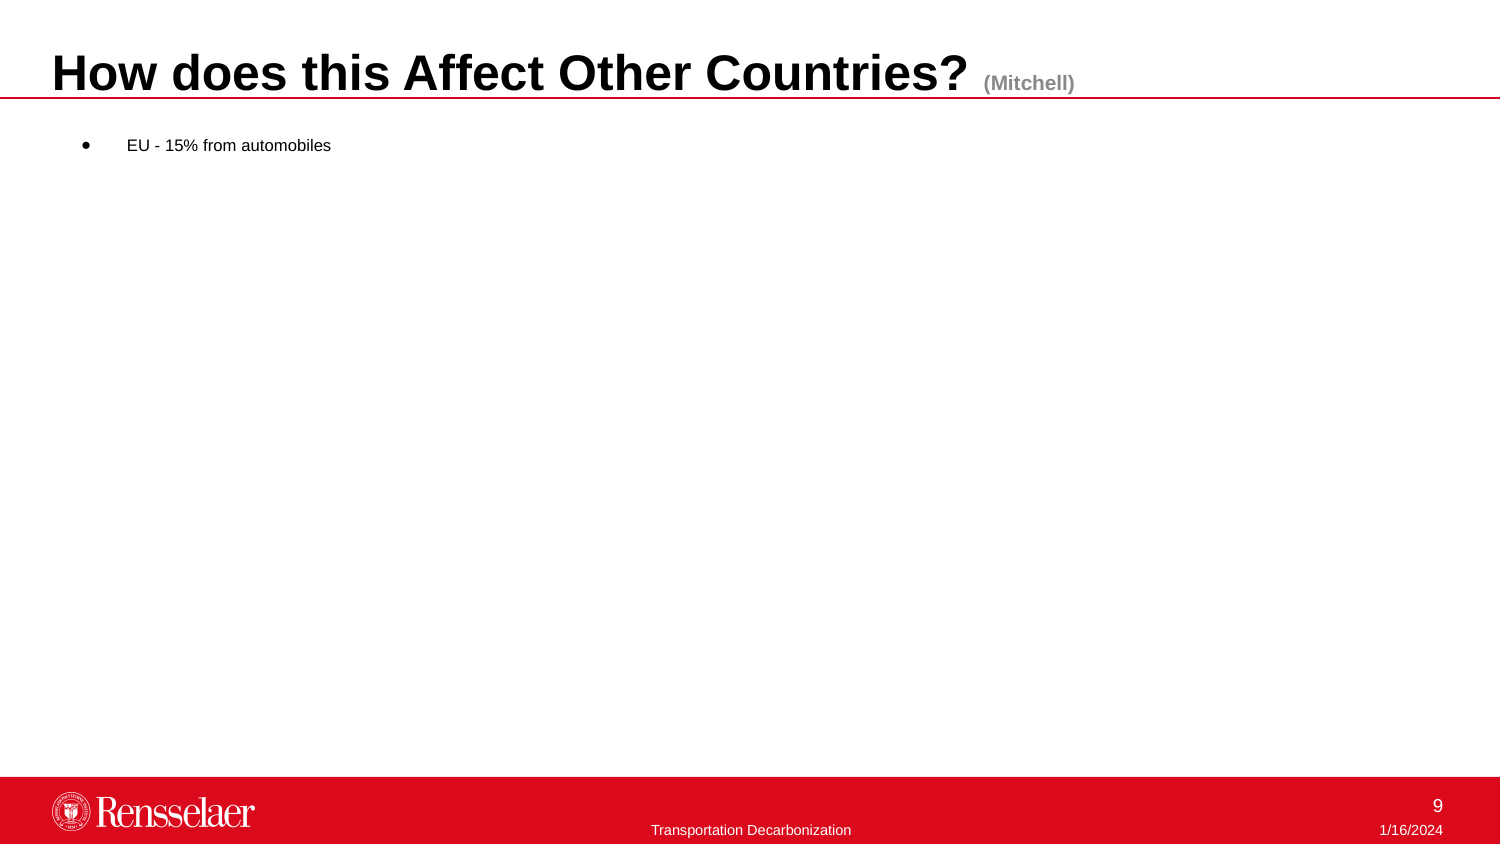

How does this Affect Other Countries? (Mitchell)
EU - 15% from automobiles